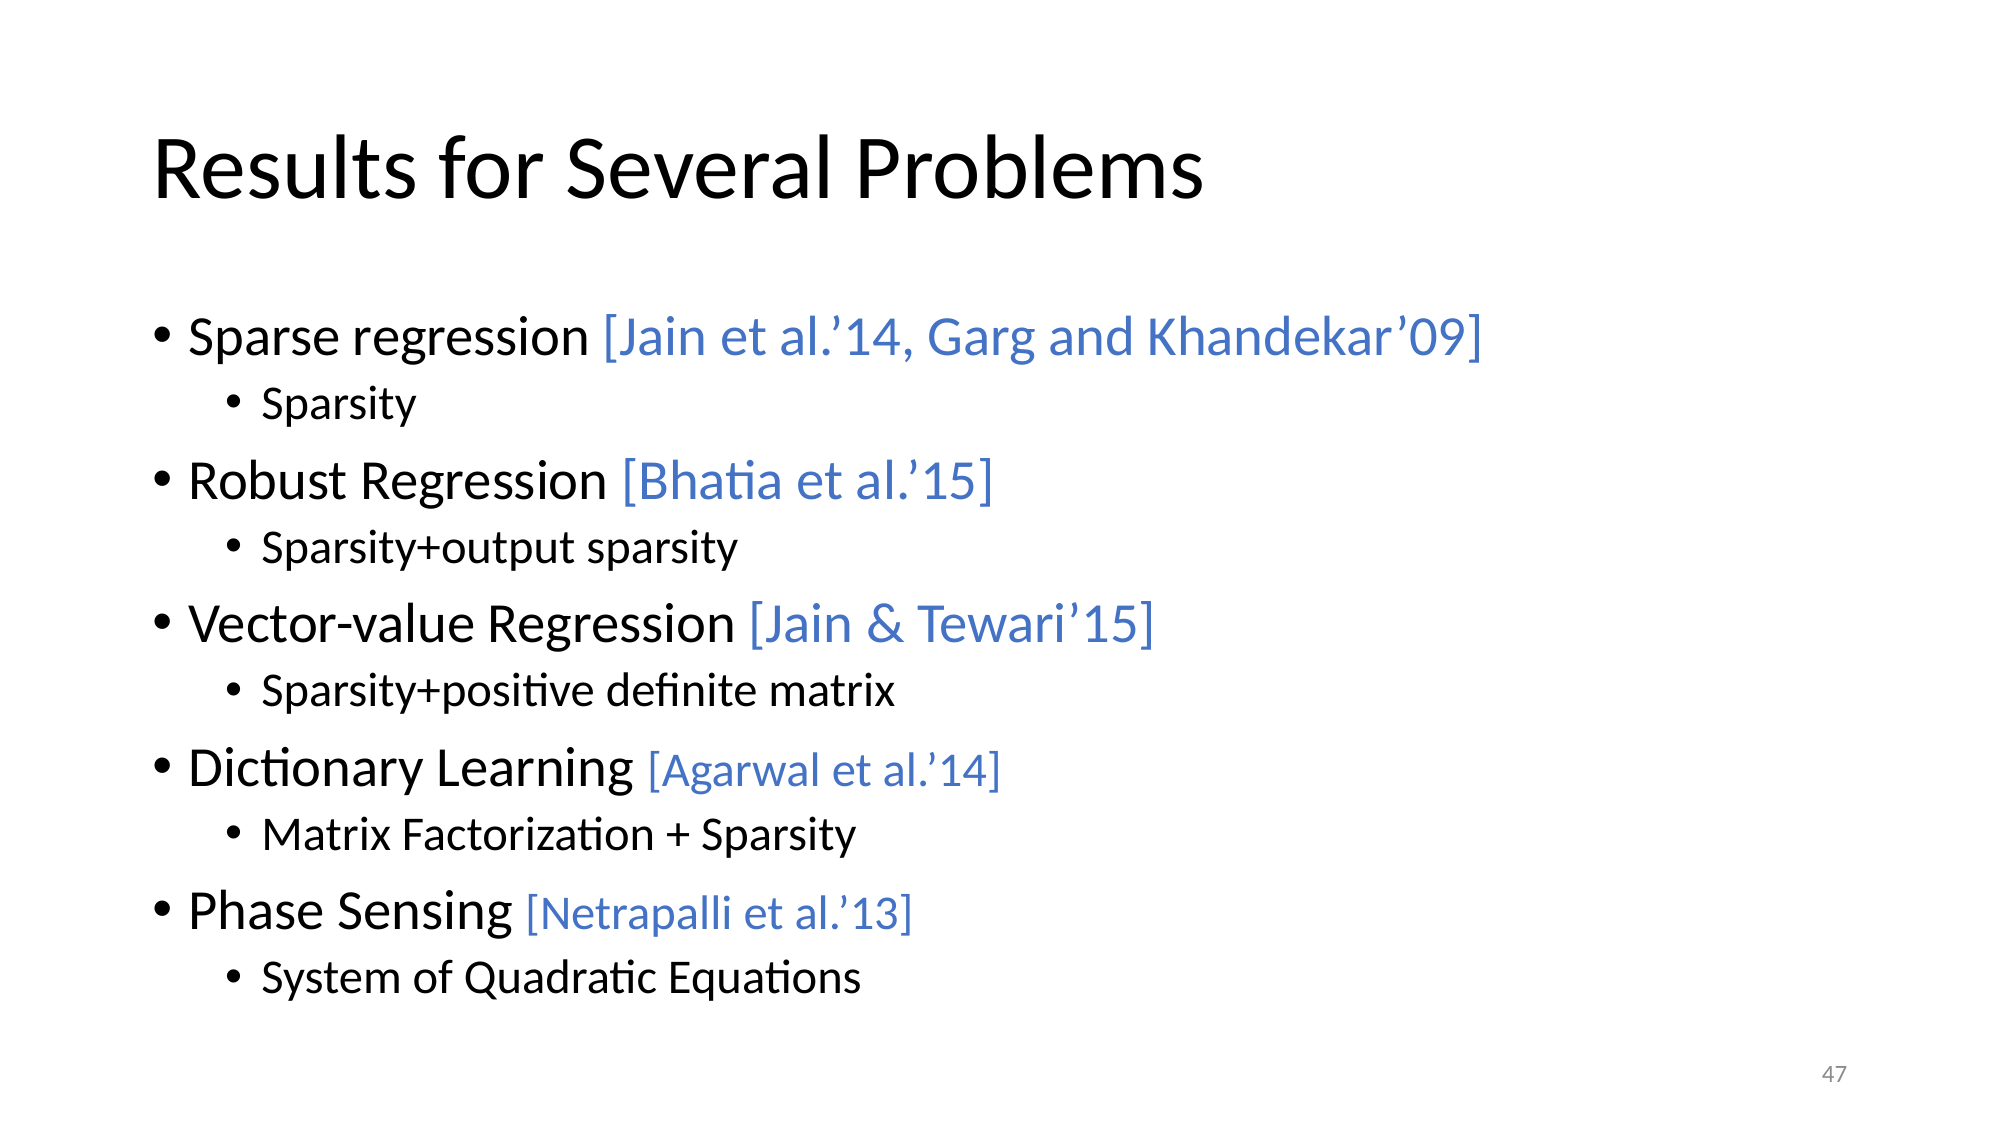

# Results for Several Problems
Sparse regression [Jain et al.’14, Garg and Khandekar’09]
Sparsity
Robust Regression [Bhatia et al.’15]
Sparsity+output sparsity
Vector-value Regression [Jain & Tewari’15]
Sparsity+positive definite matrix
Dictionary Learning [Agarwal et al.’14]
Matrix Factorization + Sparsity
Phase Sensing [Netrapalli et al.’13]
System of Quadratic Equations
47